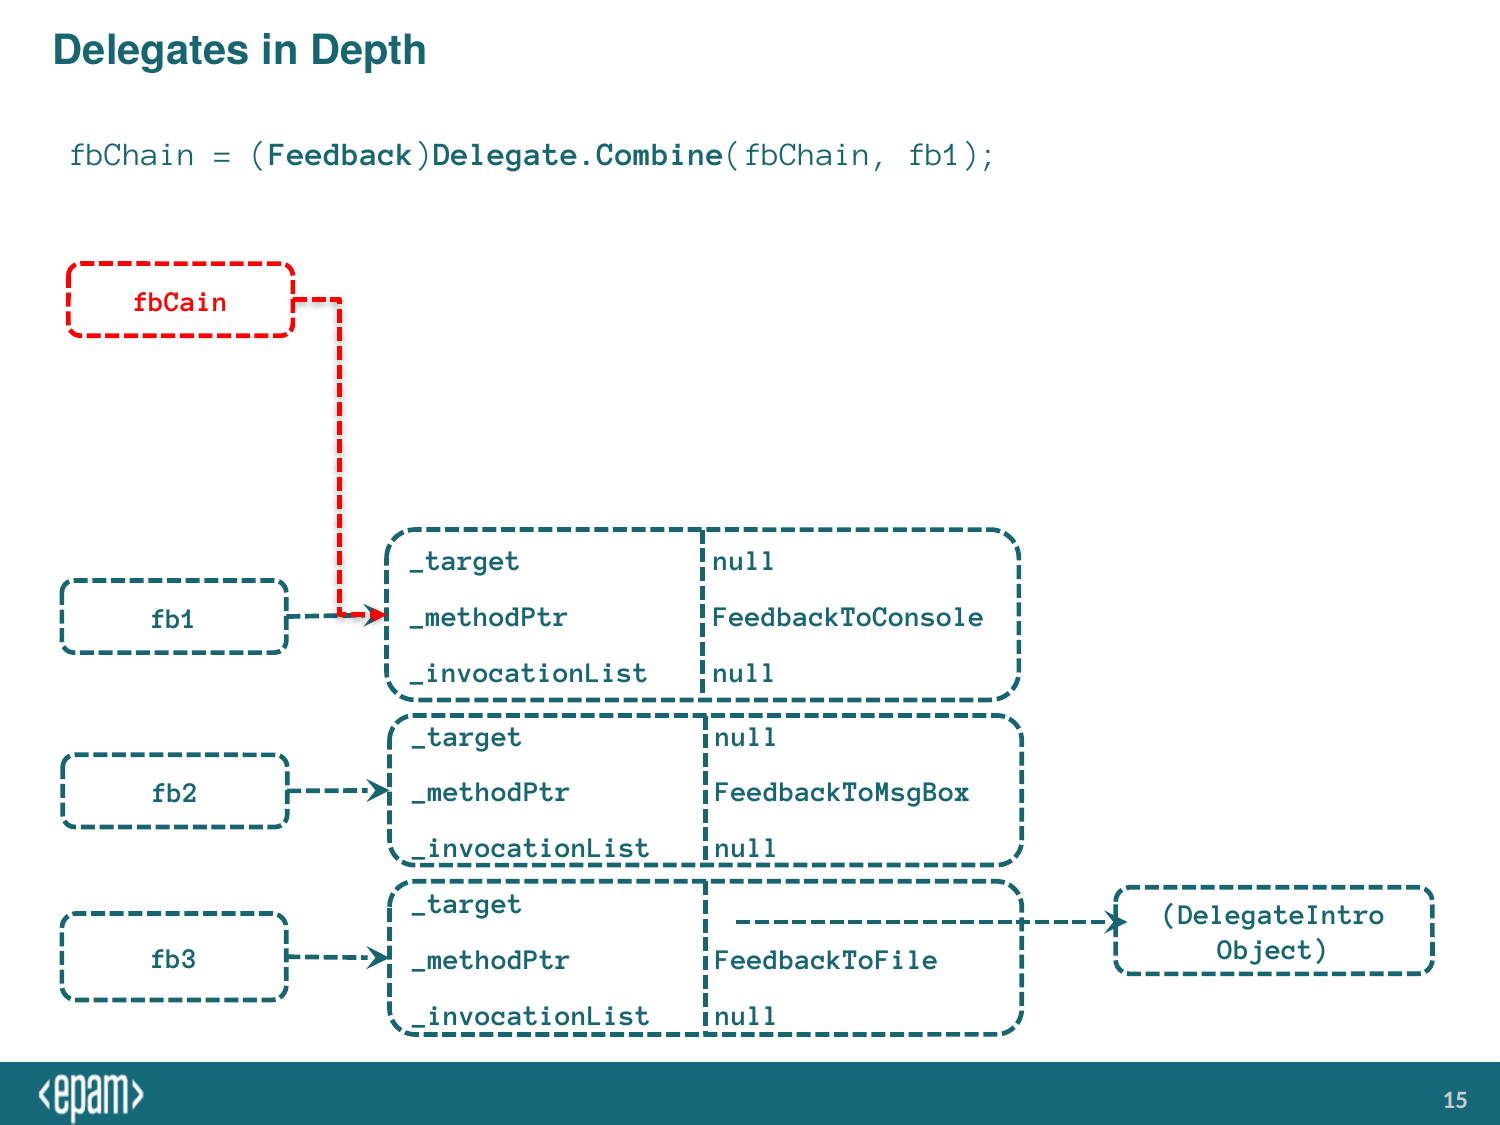

# Delegates in Depth
fbChain = (Feedback)Delegate.Combine(fbChain, fb1);
fbCain
_target            null
_methodPtr         FeedbackToConsole
_invocationList    null
fb1
_target            null
_methodPtr         FeedbackToMsgBox
_invocationList    null
fb2
_target
_methodPtr         FeedbackToFile
_invocationList    null
(DelegateIntro Object)
fb3